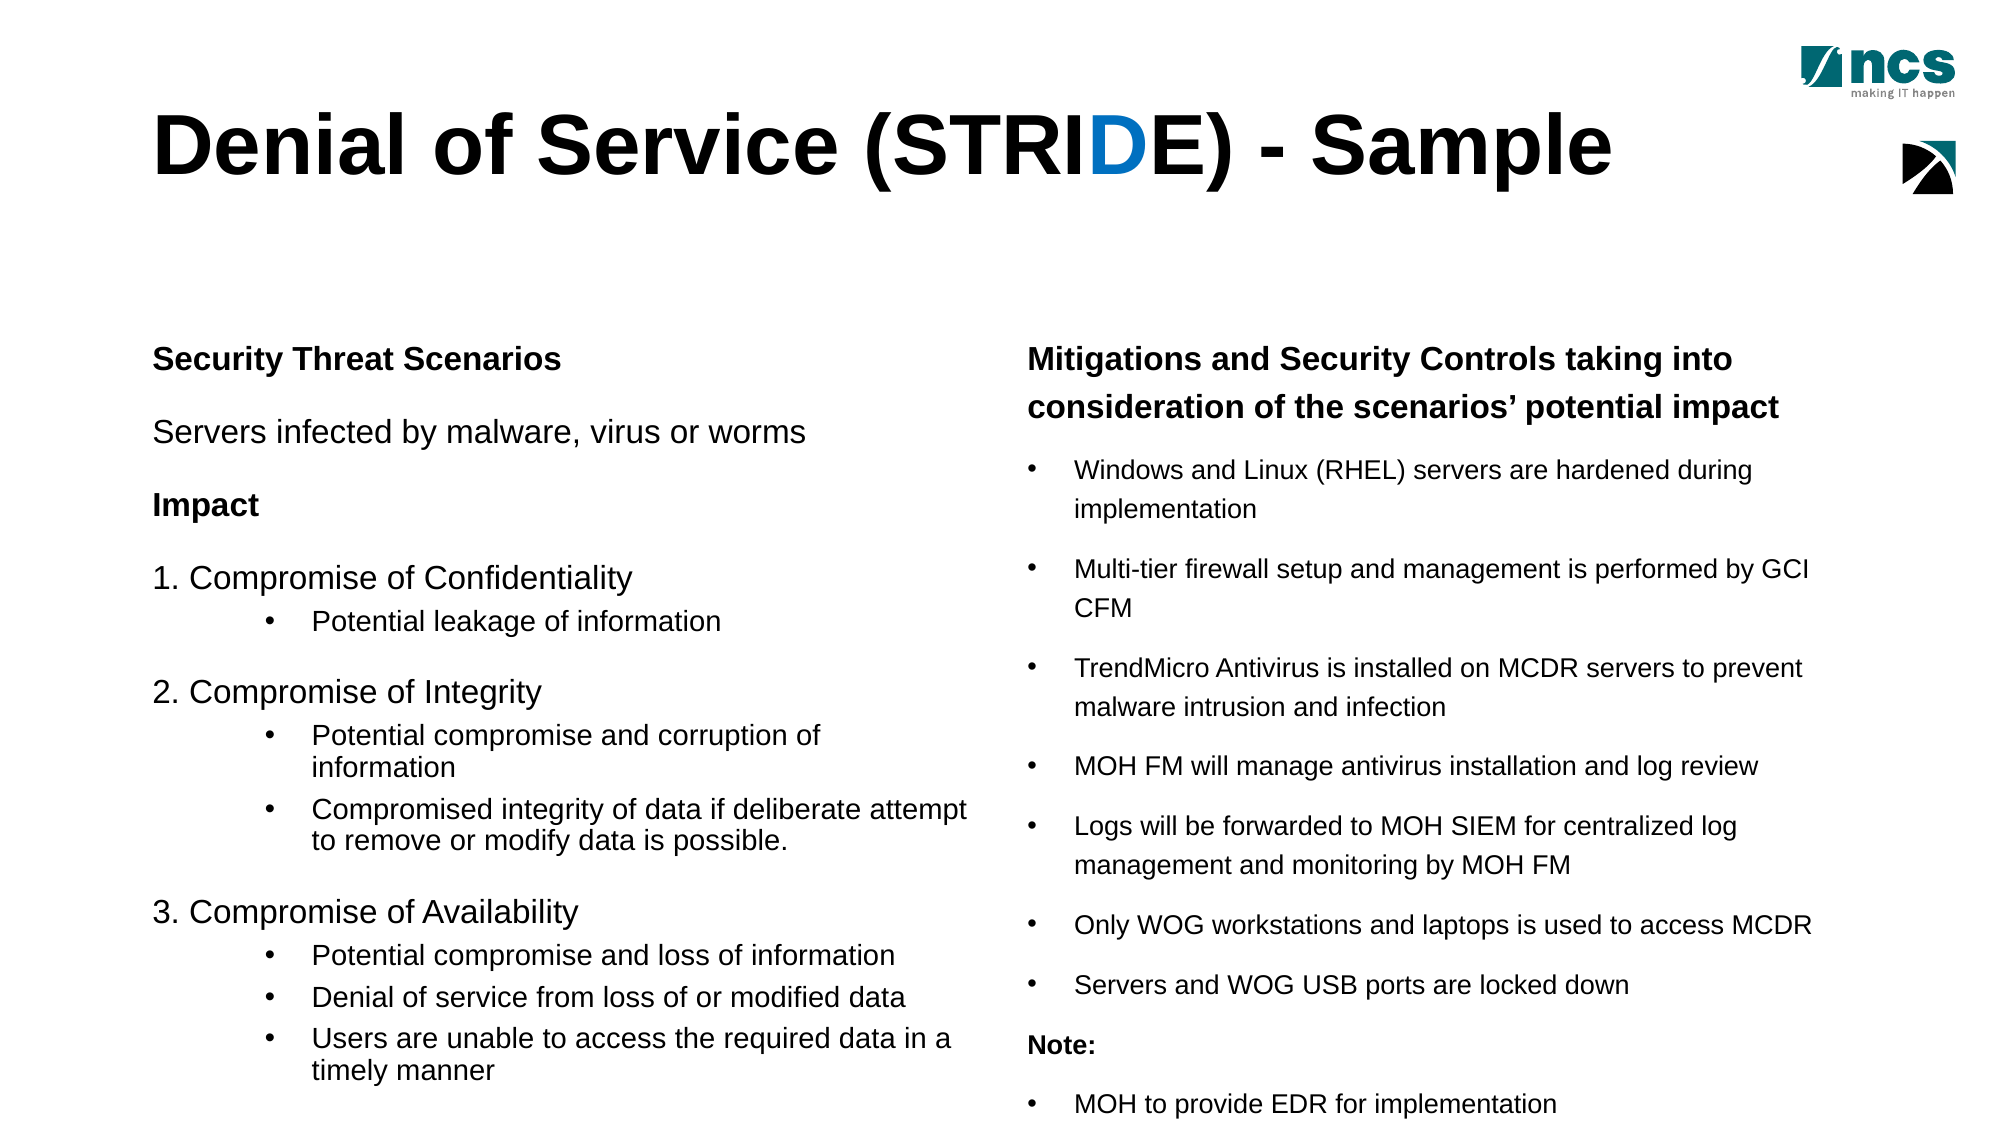

# Denial of Service (STRIDE) - Sample

Security Threat Scenarios
Servers infected by malware, virus or worms
Impact
1. Compromise of Confidentiality
Potential leakage of information
2. Compromise of Integrity
Potential compromise and corruption of information
Compromised integrity of data if deliberate attempt to remove or modify data is possible.
3. Compromise of Availability
Potential compromise and loss of information
Denial of service from loss of or modified data
Users are unable to access the required data in a timely manner

Mitigations and Security Controls taking into consideration of the scenarios’ potential impact
Windows and Linux (RHEL) servers are hardened during implementation
Multi-tier firewall setup and management is performed by GCI CFM
TrendMicro Antivirus is installed on MCDR servers to prevent malware intrusion and infection
MOH FM will manage antivirus installation and log review
Logs will be forwarded to MOH SIEM for centralized log management and monitoring by MOH FM
Only WOG workstations and laptops is used to access MCDR
Servers and WOG USB ports are locked down
Note:
MOH to provide EDR for implementation